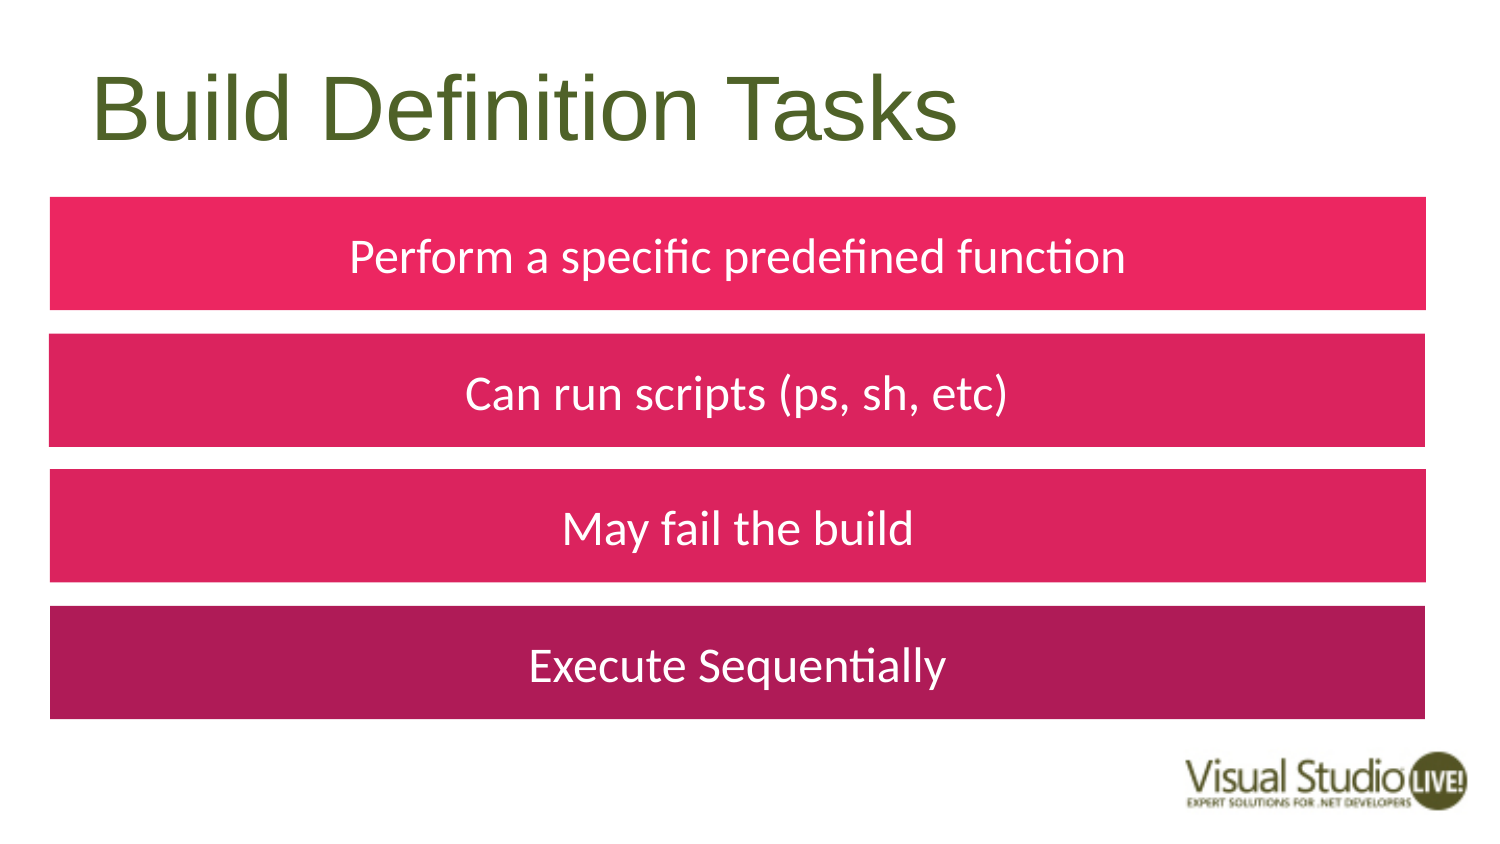

# Build Definition Tasks
Perform a specific predefined function
Can run scripts (ps, sh, etc)
May fail the build
Execute Sequentially